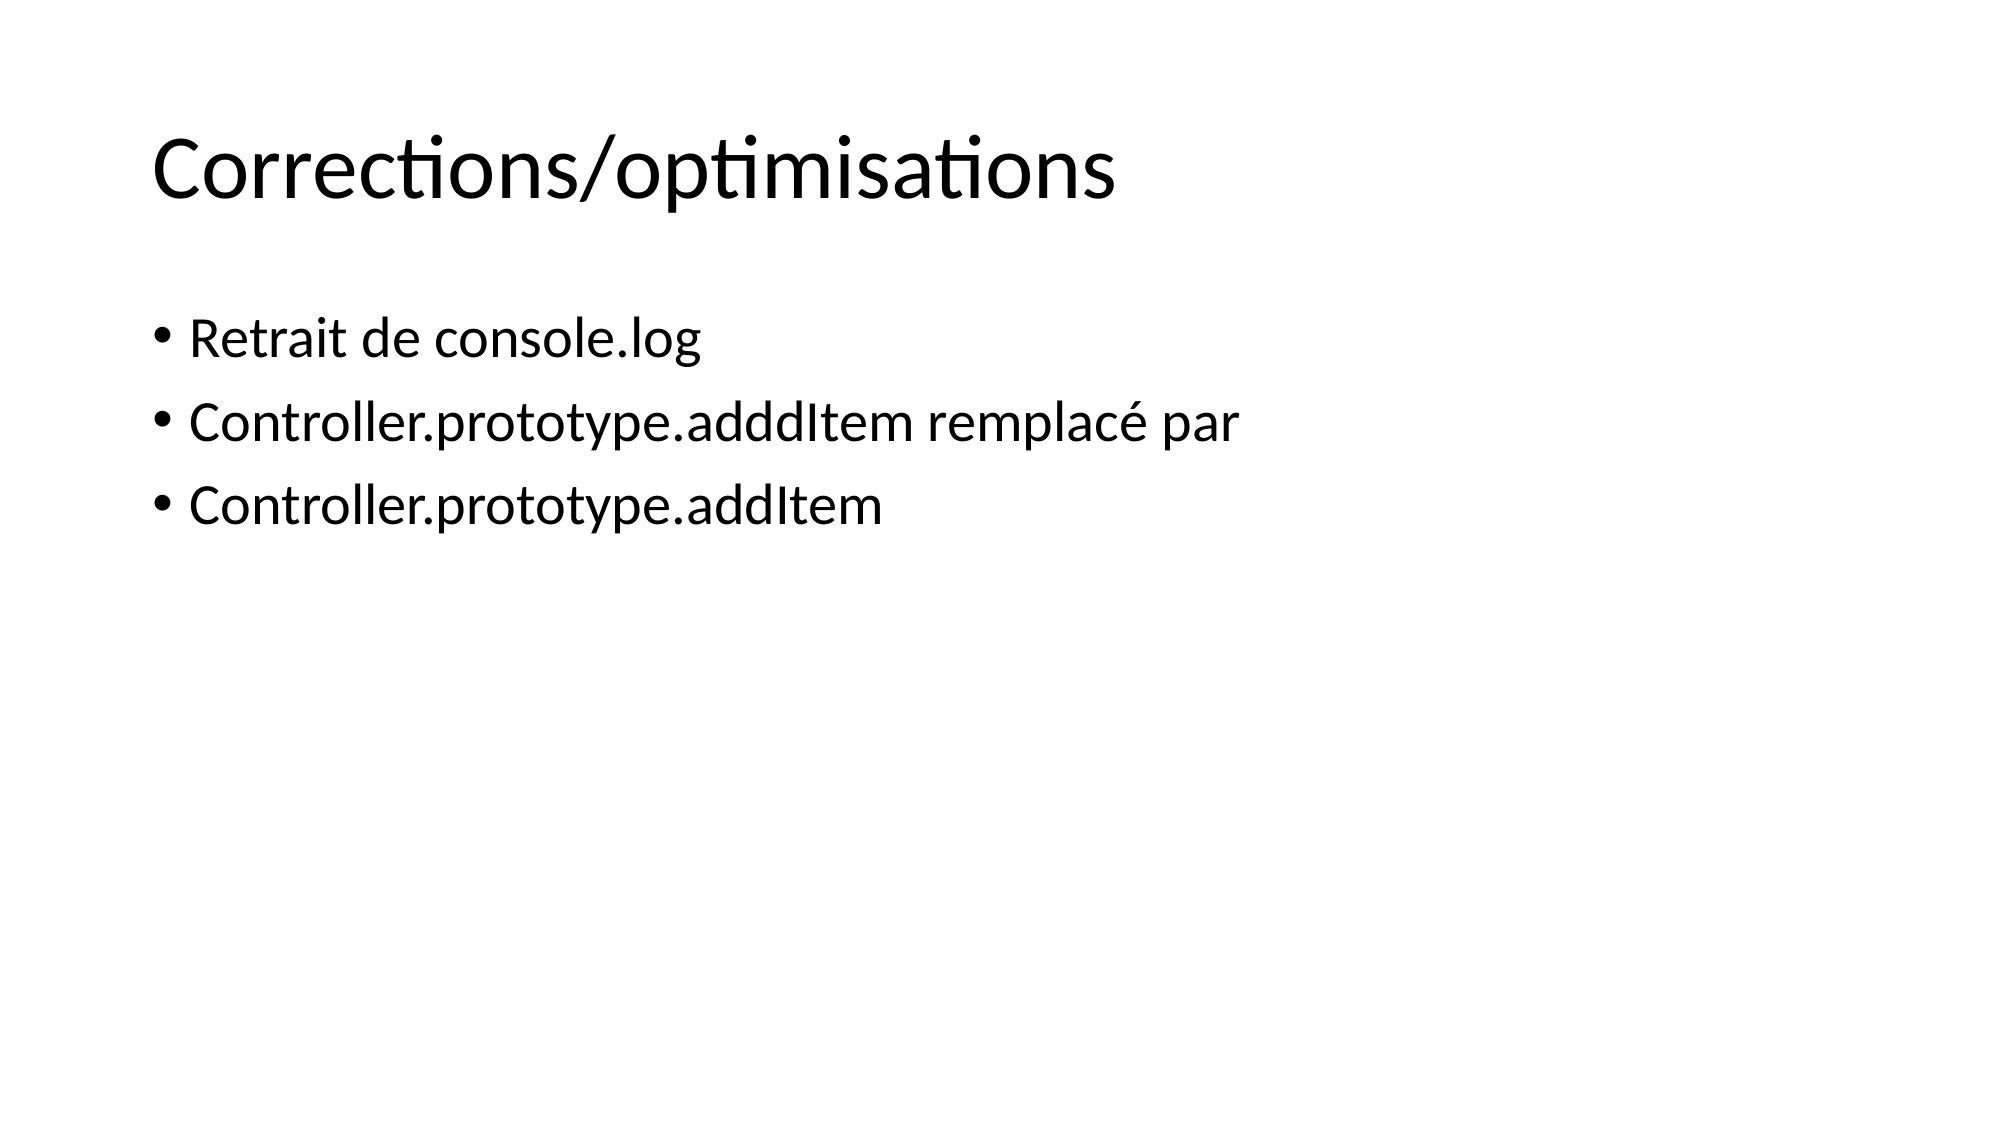

# Corrections/optimisations
Retrait de console.log
Controller.prototype.adddItem remplacé par
Controller.prototype.addItem